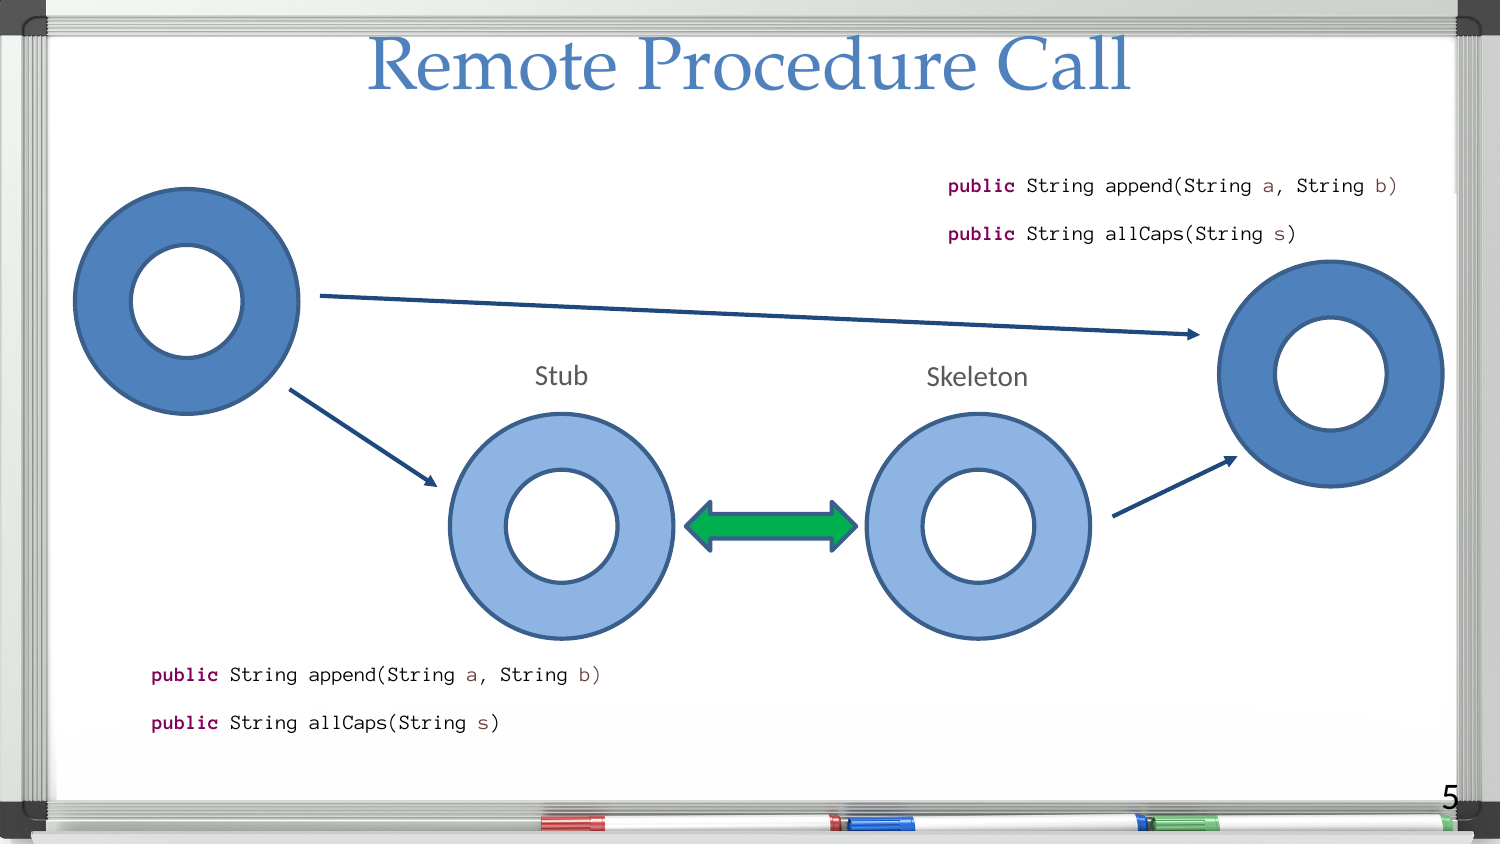

# Remote Procedure Call
public String append(String a, String b)
public String allCaps(String s)

Stub
Skeleton

public String append(String a, String b)
public String allCaps(String s)
5
Streams of bytes … two ways (into your program and out of your program)
Disks, consoles, sockets, keyboards, printers
Know how to talk streams and you can talk to anything
Initialization (constructor) is different. Use is the same.